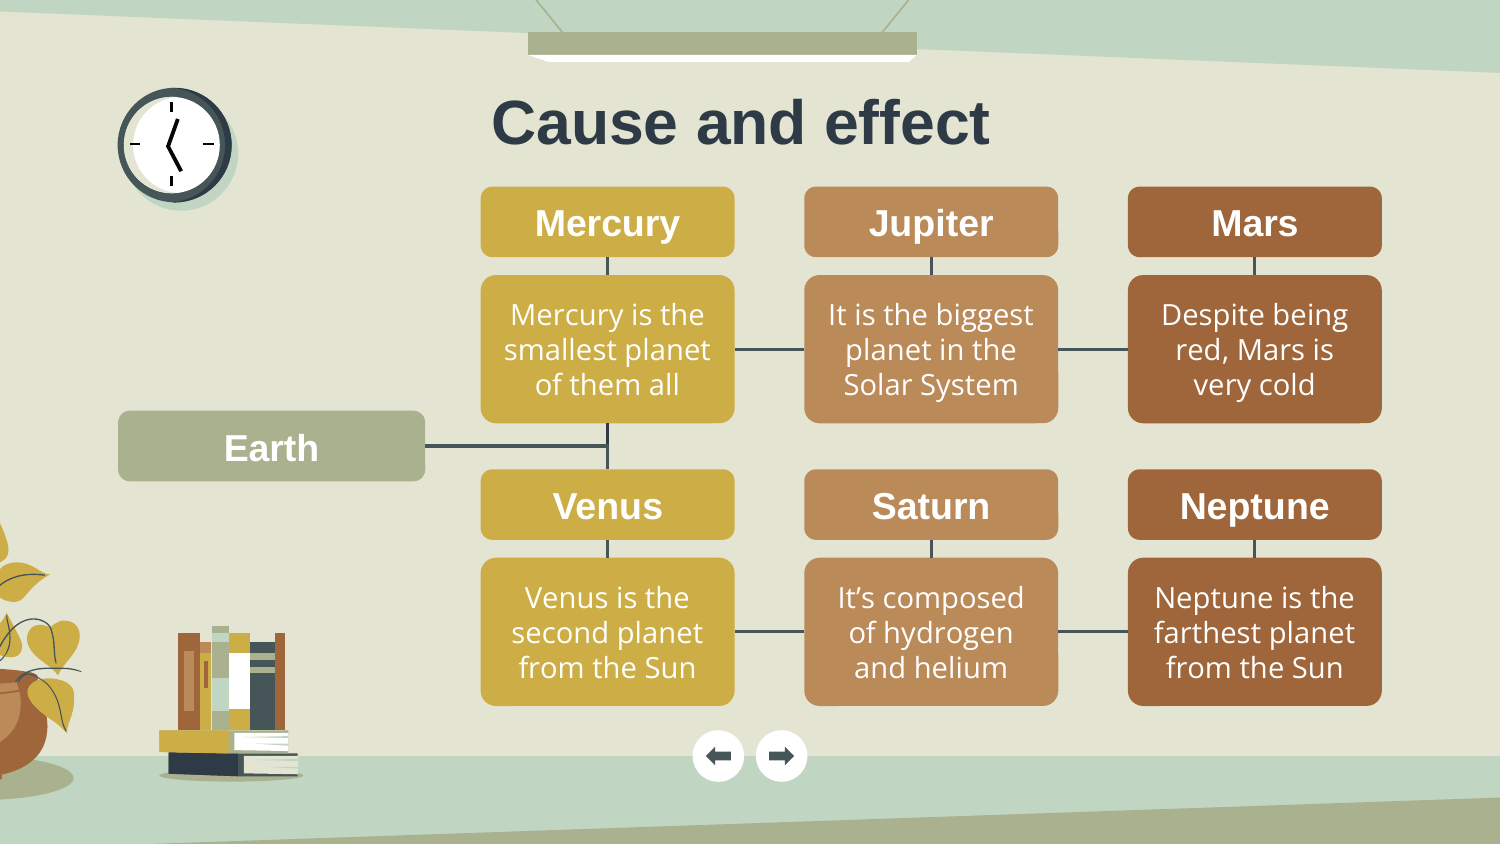

# Cause and effect

Mercury
Jupiter
Mars
Mercury is the smallest planet of them all
It is the biggest planet in the Solar System
Despite being red, Mars is very cold
Earth
Venus
Saturn
Neptune
Venus is the second planet from the Sun
It’s composed of hydrogen and helium
Neptune is the farthest planet from the Sun